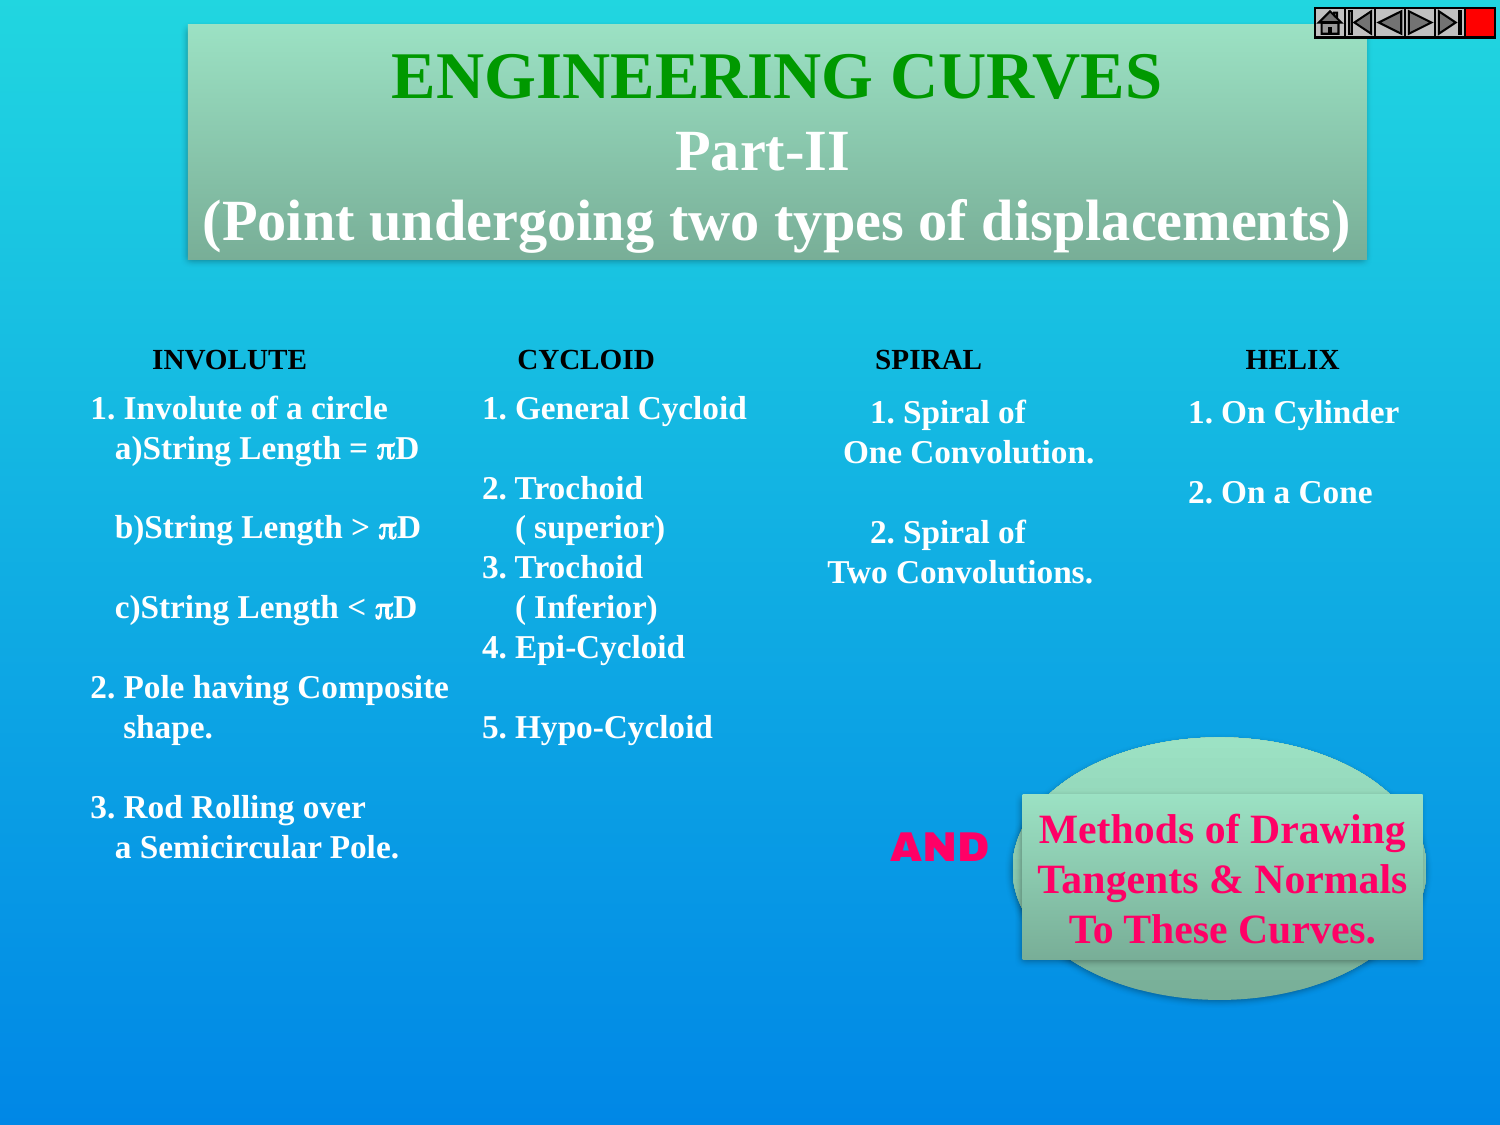

ENGINEERING CURVES
Part-II
(Point undergoing two types of displacements)
INVOLUTE   	         CYCLOID  	                 SPIRAL  		      HELIX
1. Involute of a circle
   a)String Length = πD

   b)String Length > πD

   c)String Length < πD

2. Pole having Composite
    shape.

3. Rod Rolling over
   a Semicircular Pole.
1. General Cycloid

2. Trochoid
    ( superior)
3. Trochoid
    ( Inferior)
4. Epi-Cycloid

5. Hypo-Cycloid

1. Spiral of
    One Convolution.

2. Spiral of
  Two Convolutions.
1. On Cylinder

2. On a Cone

Methods of Drawing
Tangents & Normals
To These Curves.
AND